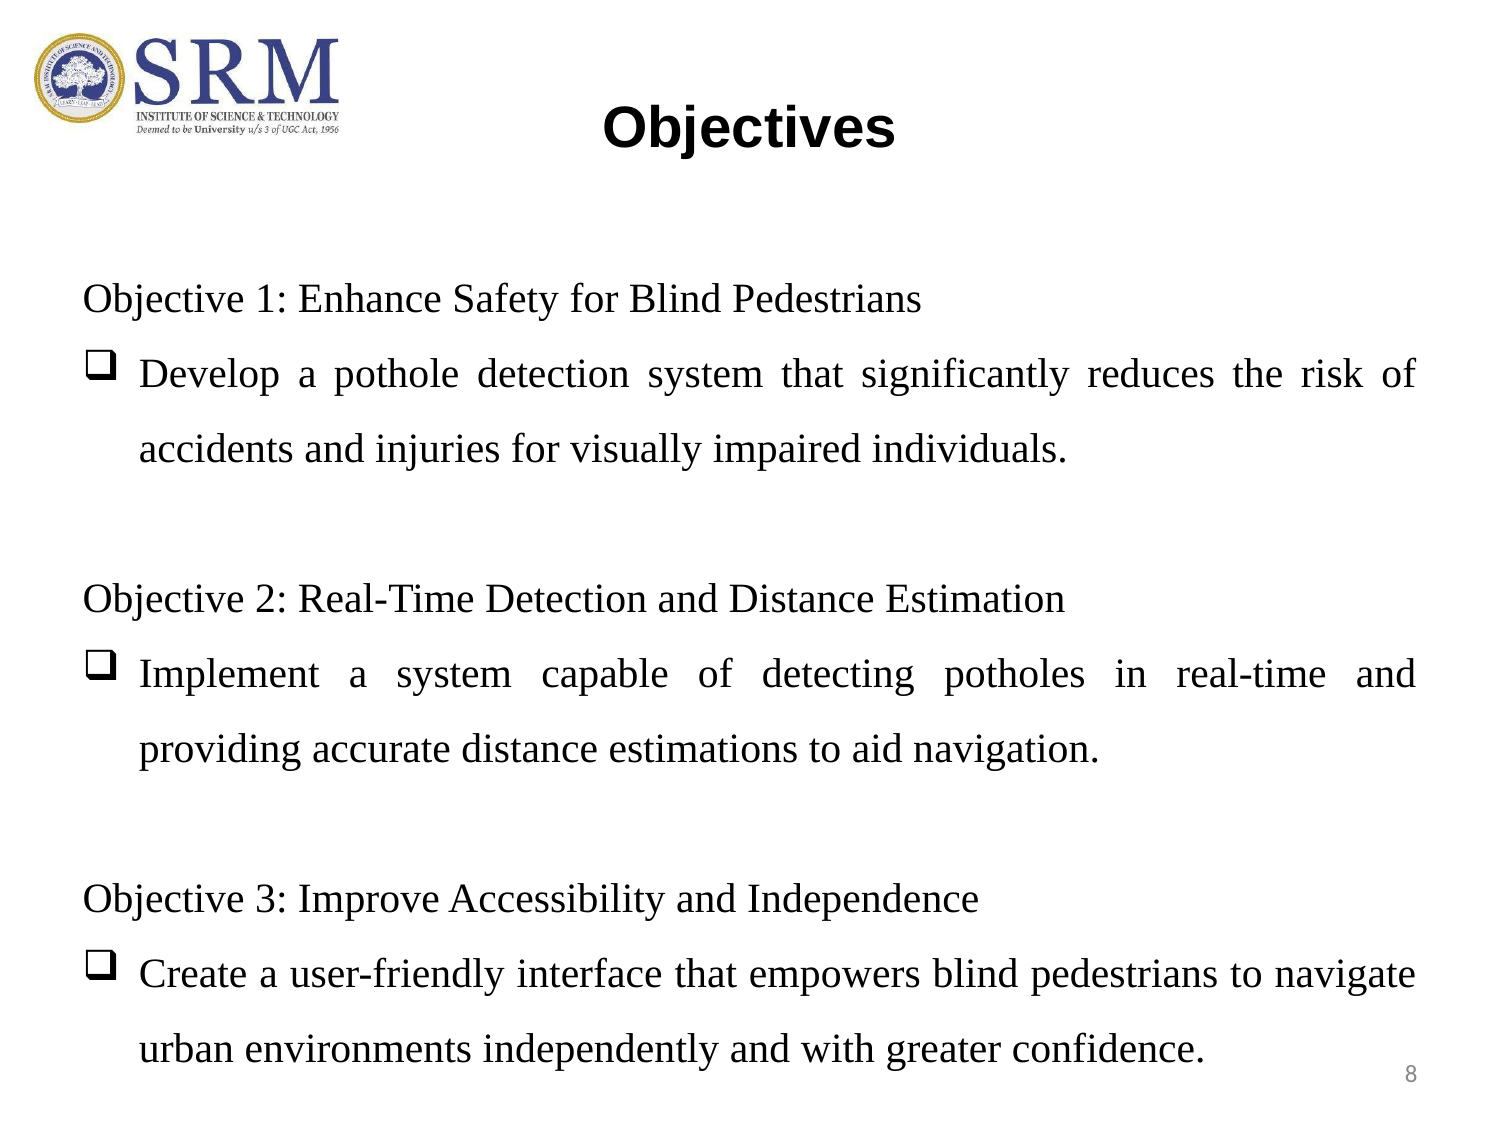

# Objectives
Objective 1: Enhance Safety for Blind Pedestrians
Develop a pothole detection system that significantly reduces the risk of accidents and injuries for visually impaired individuals.

Objective 2: Real-Time Detection and Distance Estimation
Implement a system capable of detecting potholes in real-time and providing accurate distance estimations to aid navigation.

Objective 3: Improve Accessibility and Independence
Create a user-friendly interface that empowers blind pedestrians to navigate urban environments independently and with greater confidence.
8